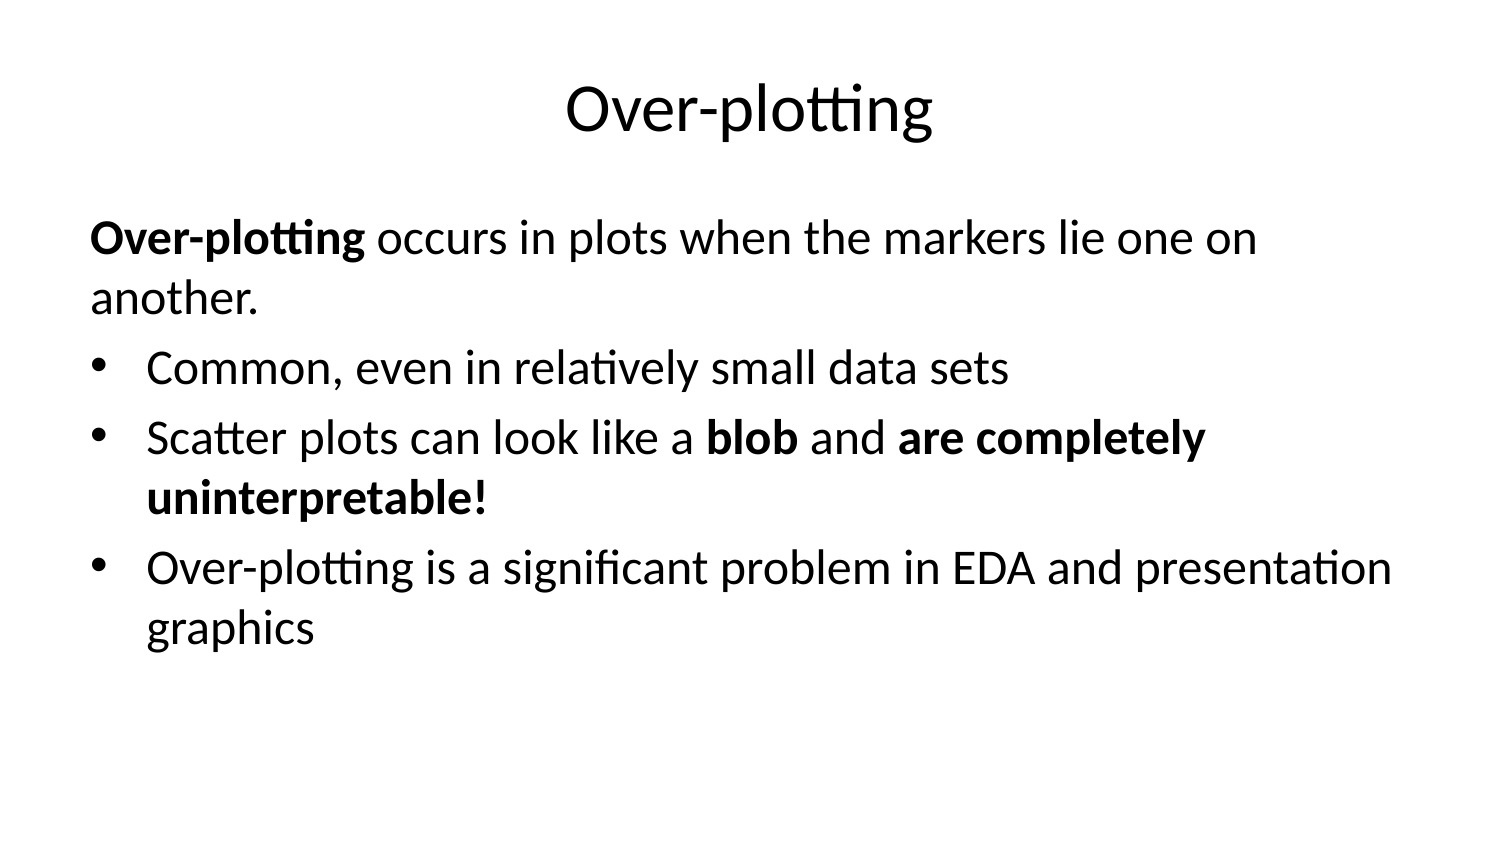

# Over-plotting
Over-plotting occurs in plots when the markers lie one on another.
Common, even in relatively small data sets
Scatter plots can look like a blob and are completely uninterpretable!
Over-plotting is a significant problem in EDA and presentation graphics